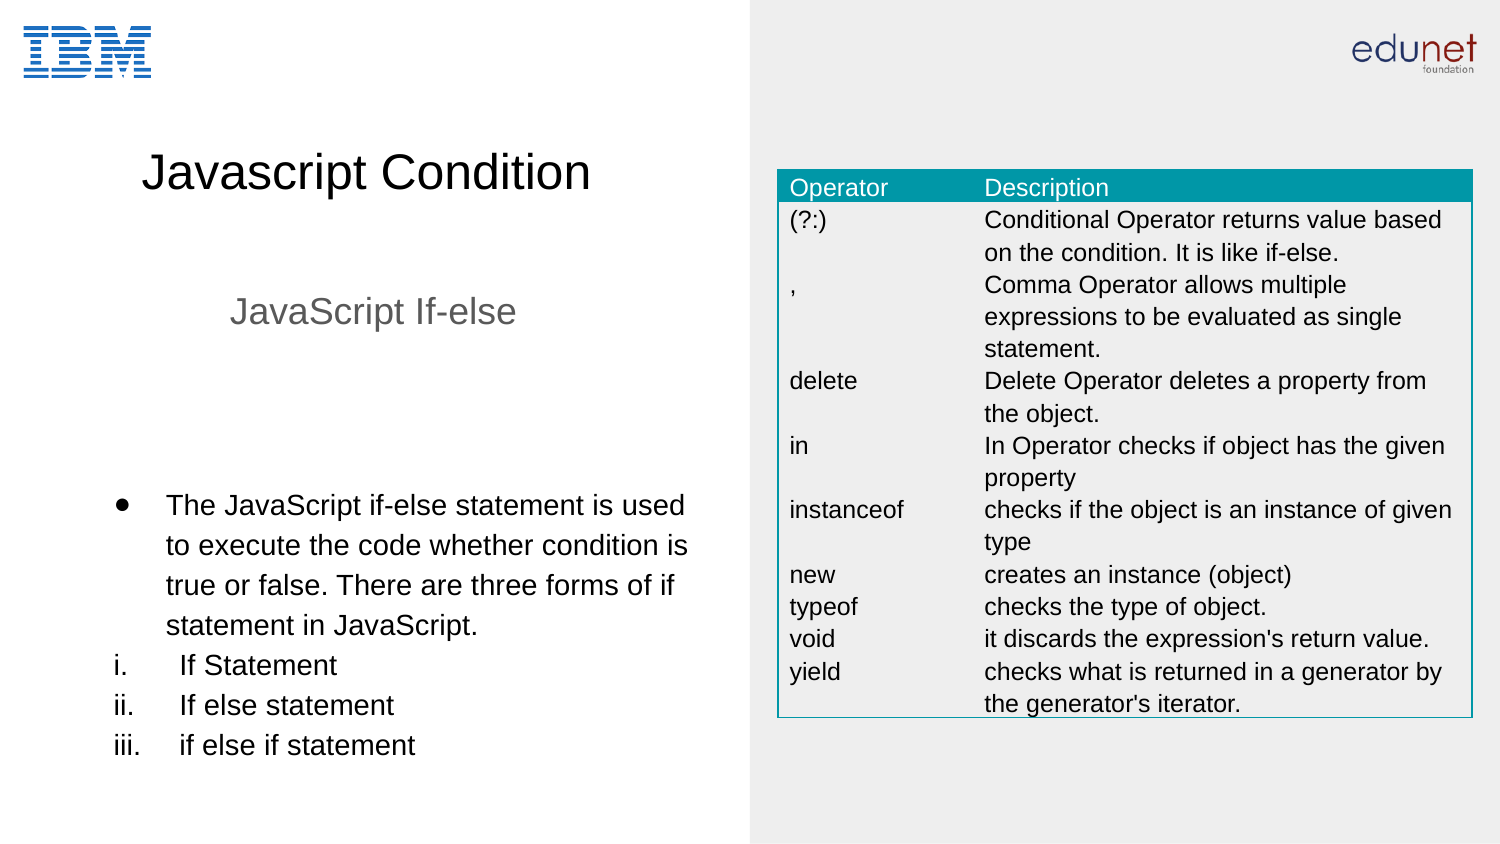

# Javascript Condition
| Operator | Description |
| --- | --- |
| (?:) | Conditional Operator returns value based on the condition. It is like if-else. |
| , | Comma Operator allows multiple expressions to be evaluated as single statement. |
| delete | Delete Operator deletes a property from the object. |
| in | In Operator checks if object has the given property |
| instanceof | checks if the object is an instance of given type |
| new | creates an instance (object) |
| typeof | checks the type of object. |
| void | it discards the expression's return value. |
| yield | checks what is returned in a generator by the generator's iterator. |
JavaScript If-else
The JavaScript if-else statement is used to execute the code whether condition is true or false. There are three forms of if statement in JavaScript.
If Statement
If else statement
if else if statement